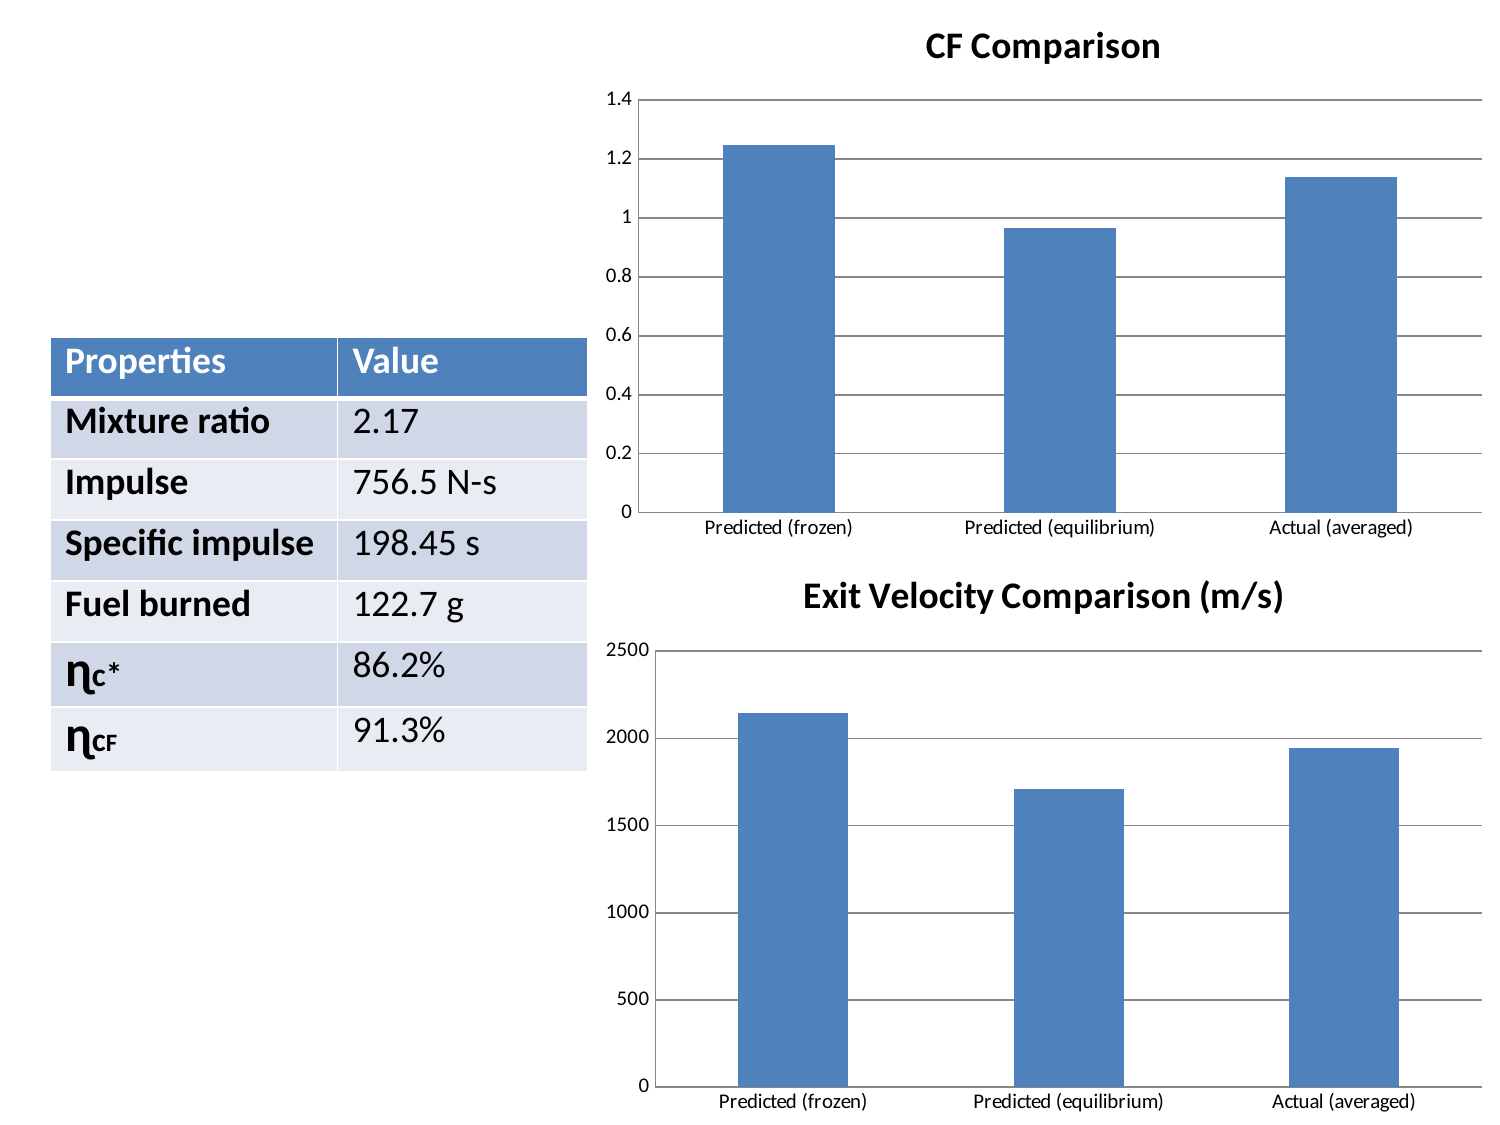

### Chart: CF Comparison

| Category |  |
|---|---|
| Predicted (frozen) | 1.248 |
| Predicted (equilibrium) | 0.966 |
| Actual (averaged) | 1.139 |
| Properties | Value |
| --- | --- |
| Mixture ratio | 2.17 |
| Impulse | 756.5 N-s |
| Specific impulse | 198.45 s |
| Fuel burned | 122.7 g |
| ɳc\* | 86.2% |
| ɳcF | 91.3% |

### Chart: Exit Velocity Comparison (m/s)

| Category |  |
|---|---|
| Predicted (frozen) | 2148.0 |
| Predicted (equilibrium) | 1711.0 |
| Actual (averaged) | 1944.8 |